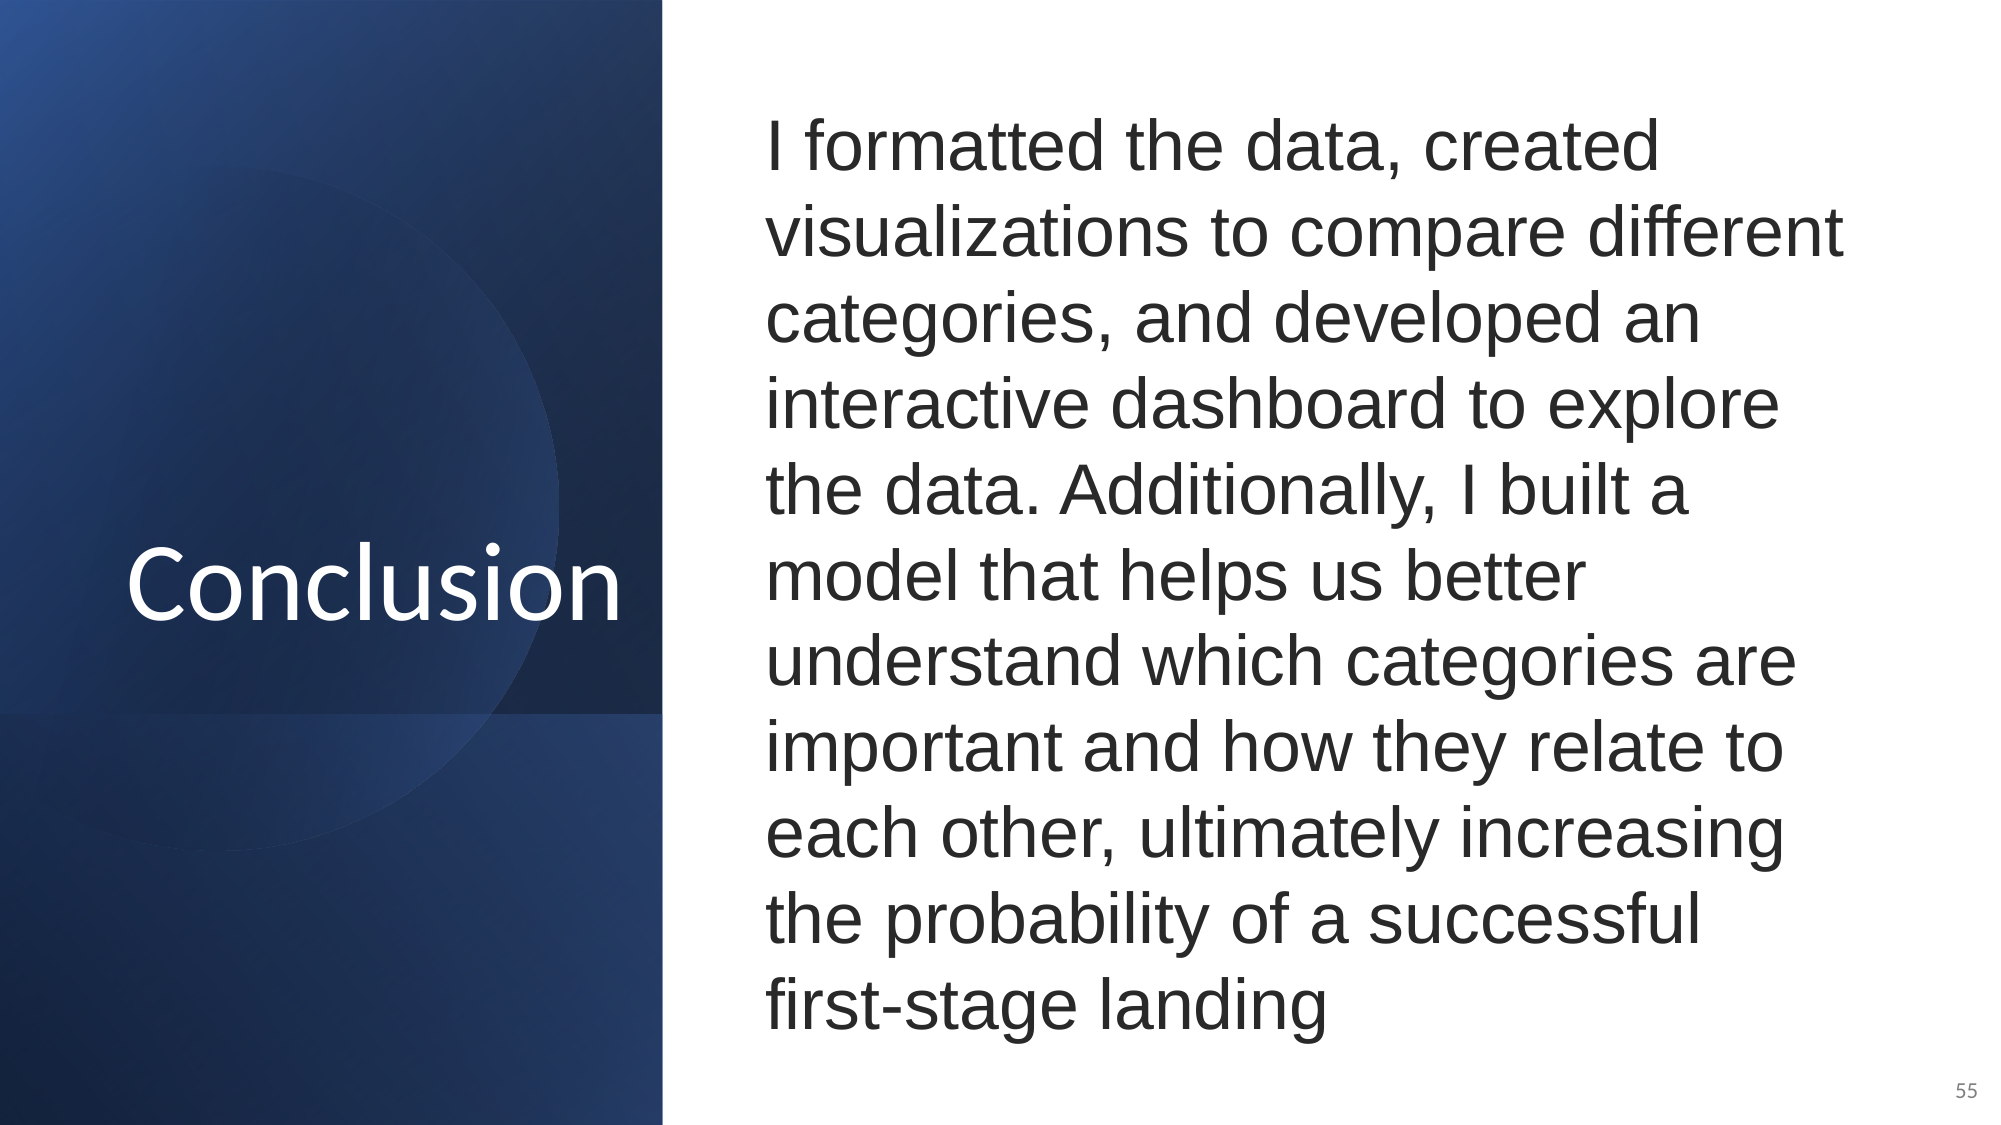

I formatted the data, created visualizations to compare different categories, and developed an interactive dashboard to explore the data. Additionally, I built a model that helps us better understand which categories are important and how they relate to each other, ultimately increasing the probability of a successful first-stage landing
Conclusion

55